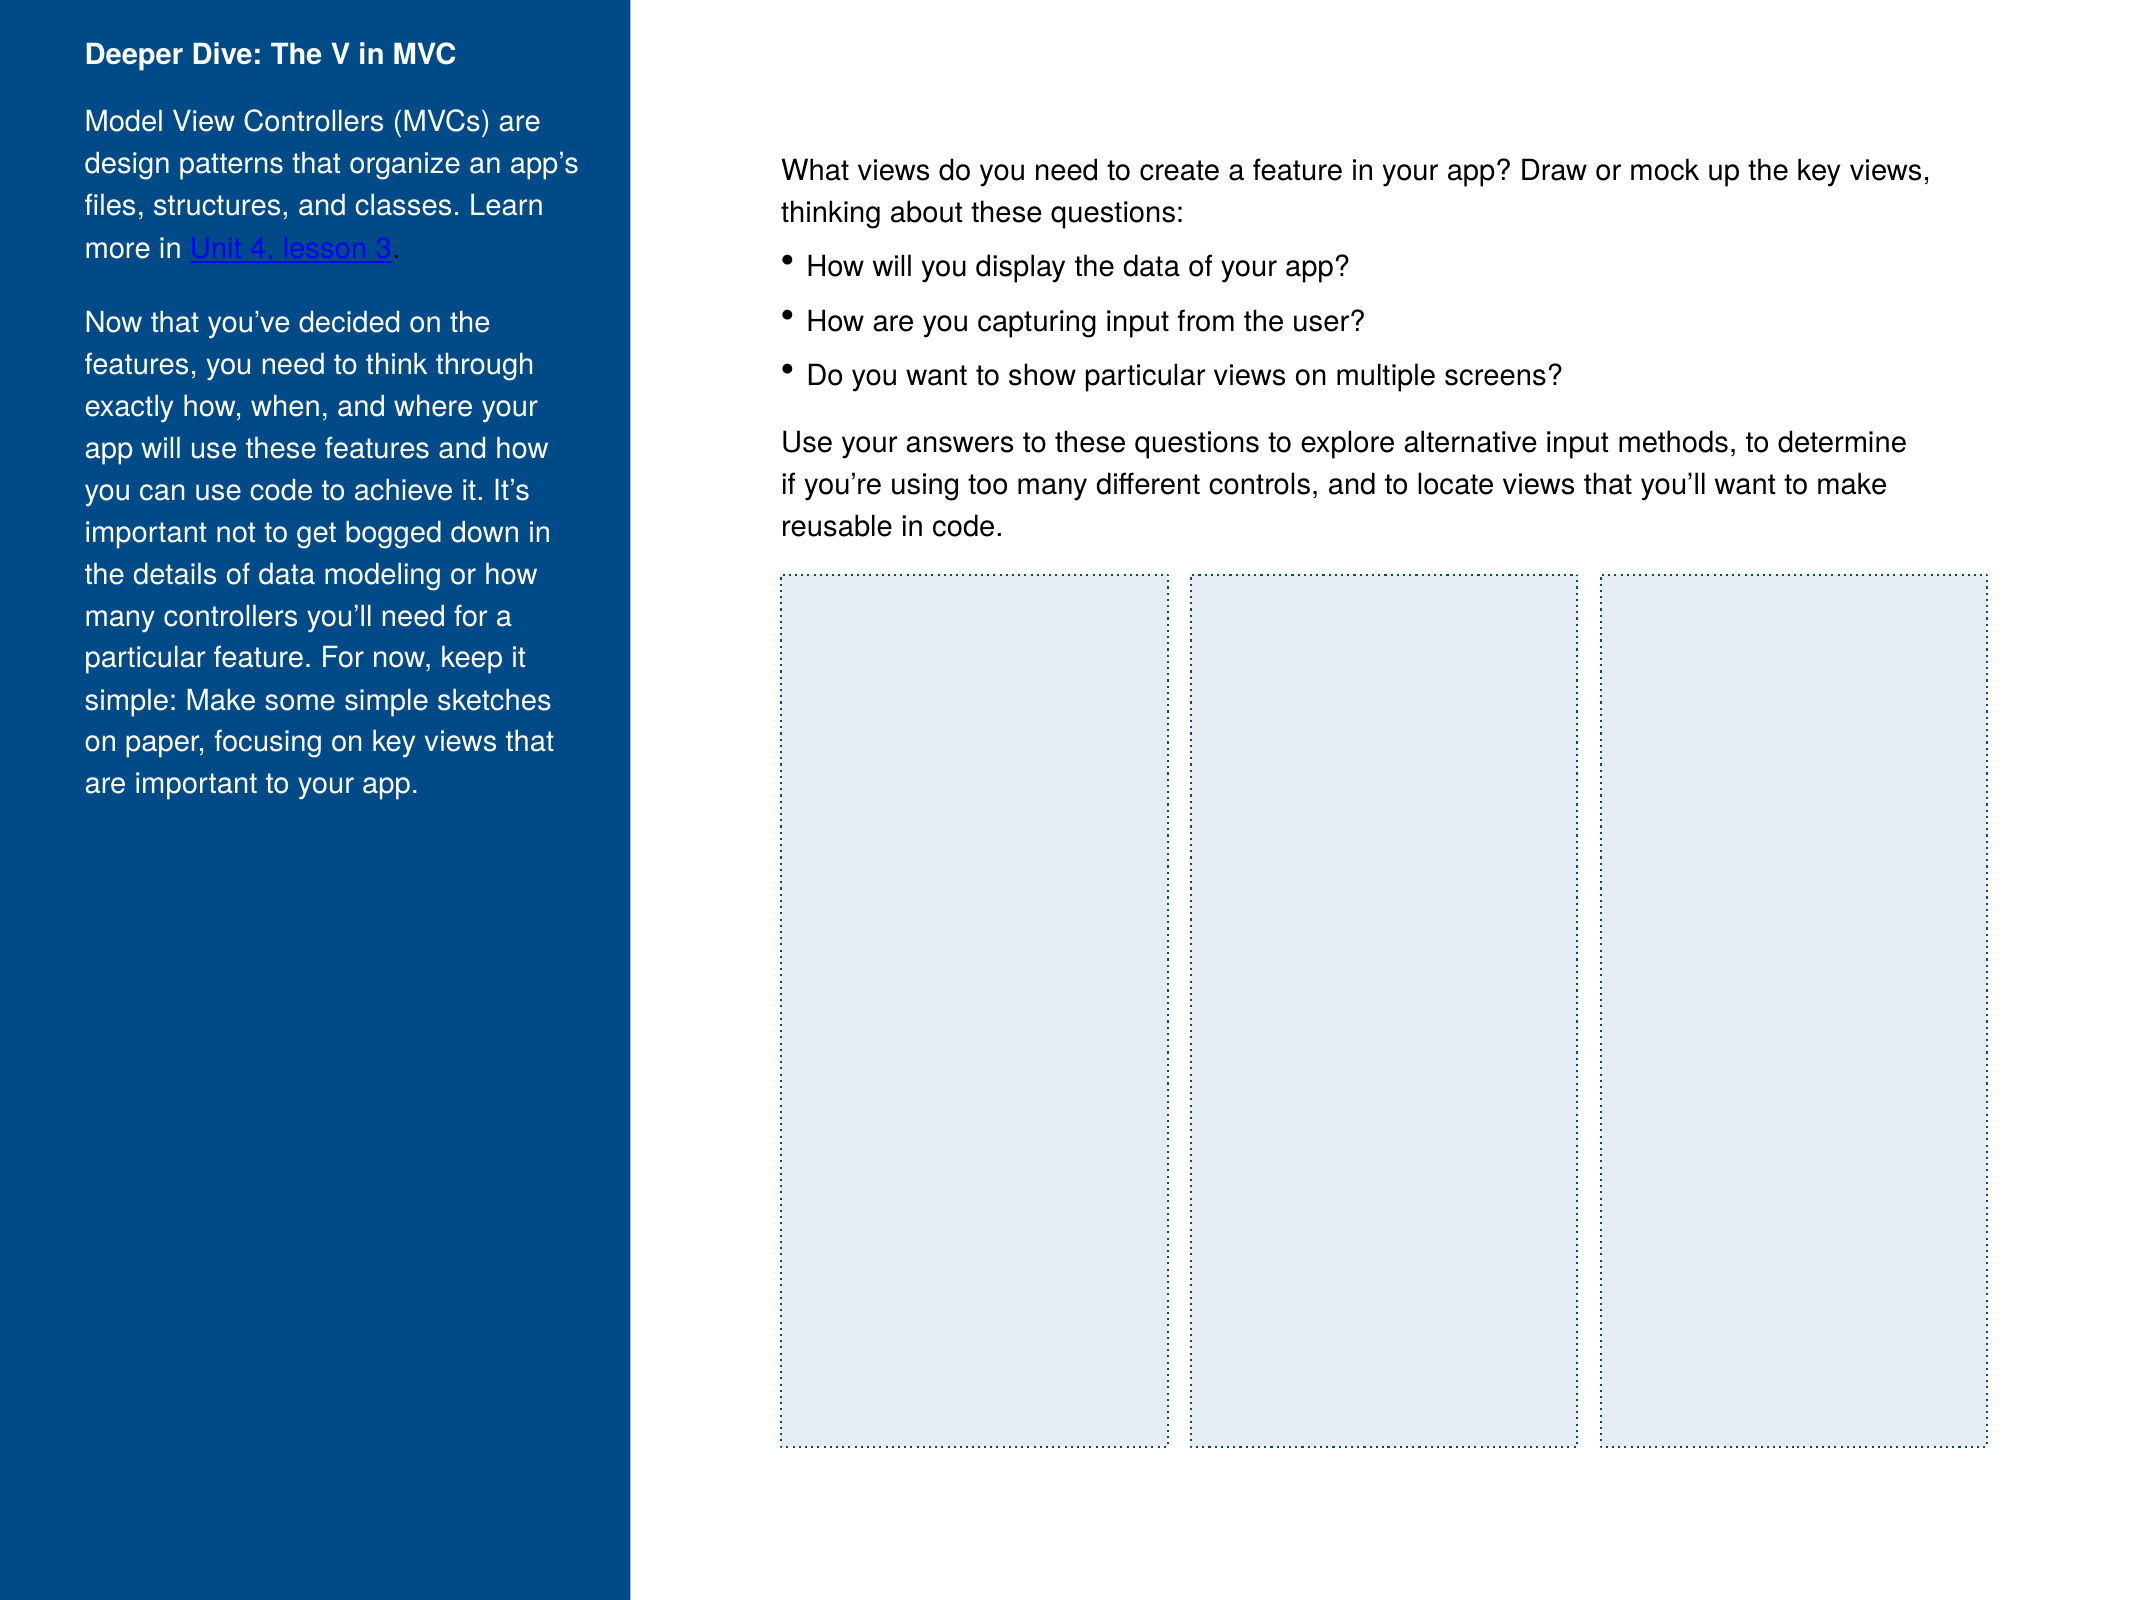

Deeper Dive: The V in MVC
Model View Controllers (MVCs) are design patterns that organize an app’s files, structures, and classes. Learn more in Unit 4, lesson 3.
Now that you’ve decided on the features, you need to think through exactly how, when, and where your app will use these features and how you can use code to achieve it. It’s important not to get bogged down in the details of data modeling or how many controllers you’ll need for a particular feature. For now, keep it simple: Make some simple sketches on paper, focusing on key views that are important to your app.

21